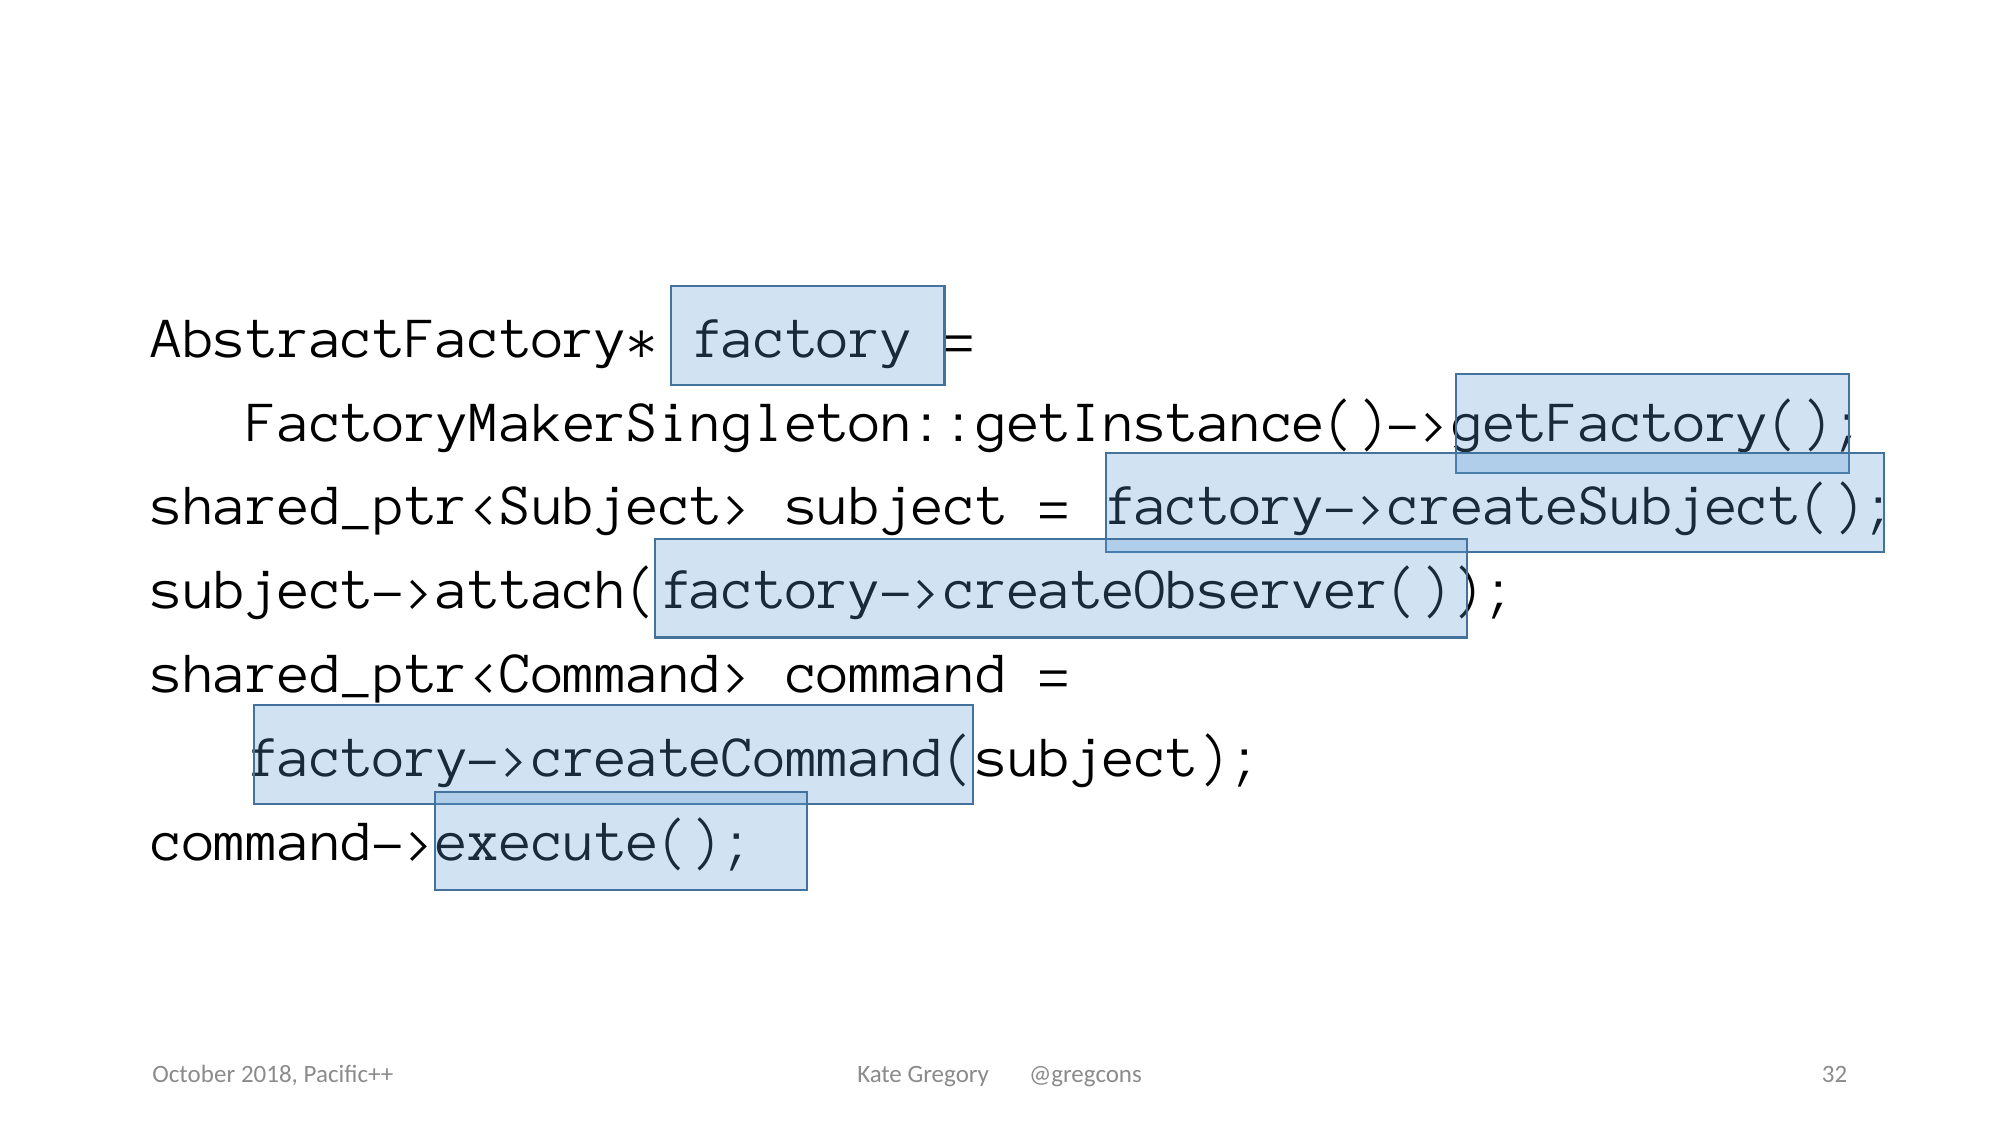

AbstractFactory* factory =
   FactoryMakerSingleton::getInstance()->getFactory();
shared_ptr<Subject> subject = factory->createSubject();
subject->attach(factory->createObserver());
shared_ptr<Command> command =
   factory->createCommand(subject);
command->execute();

October 2018, Pacific++
Kate Gregory       @gregcons
32